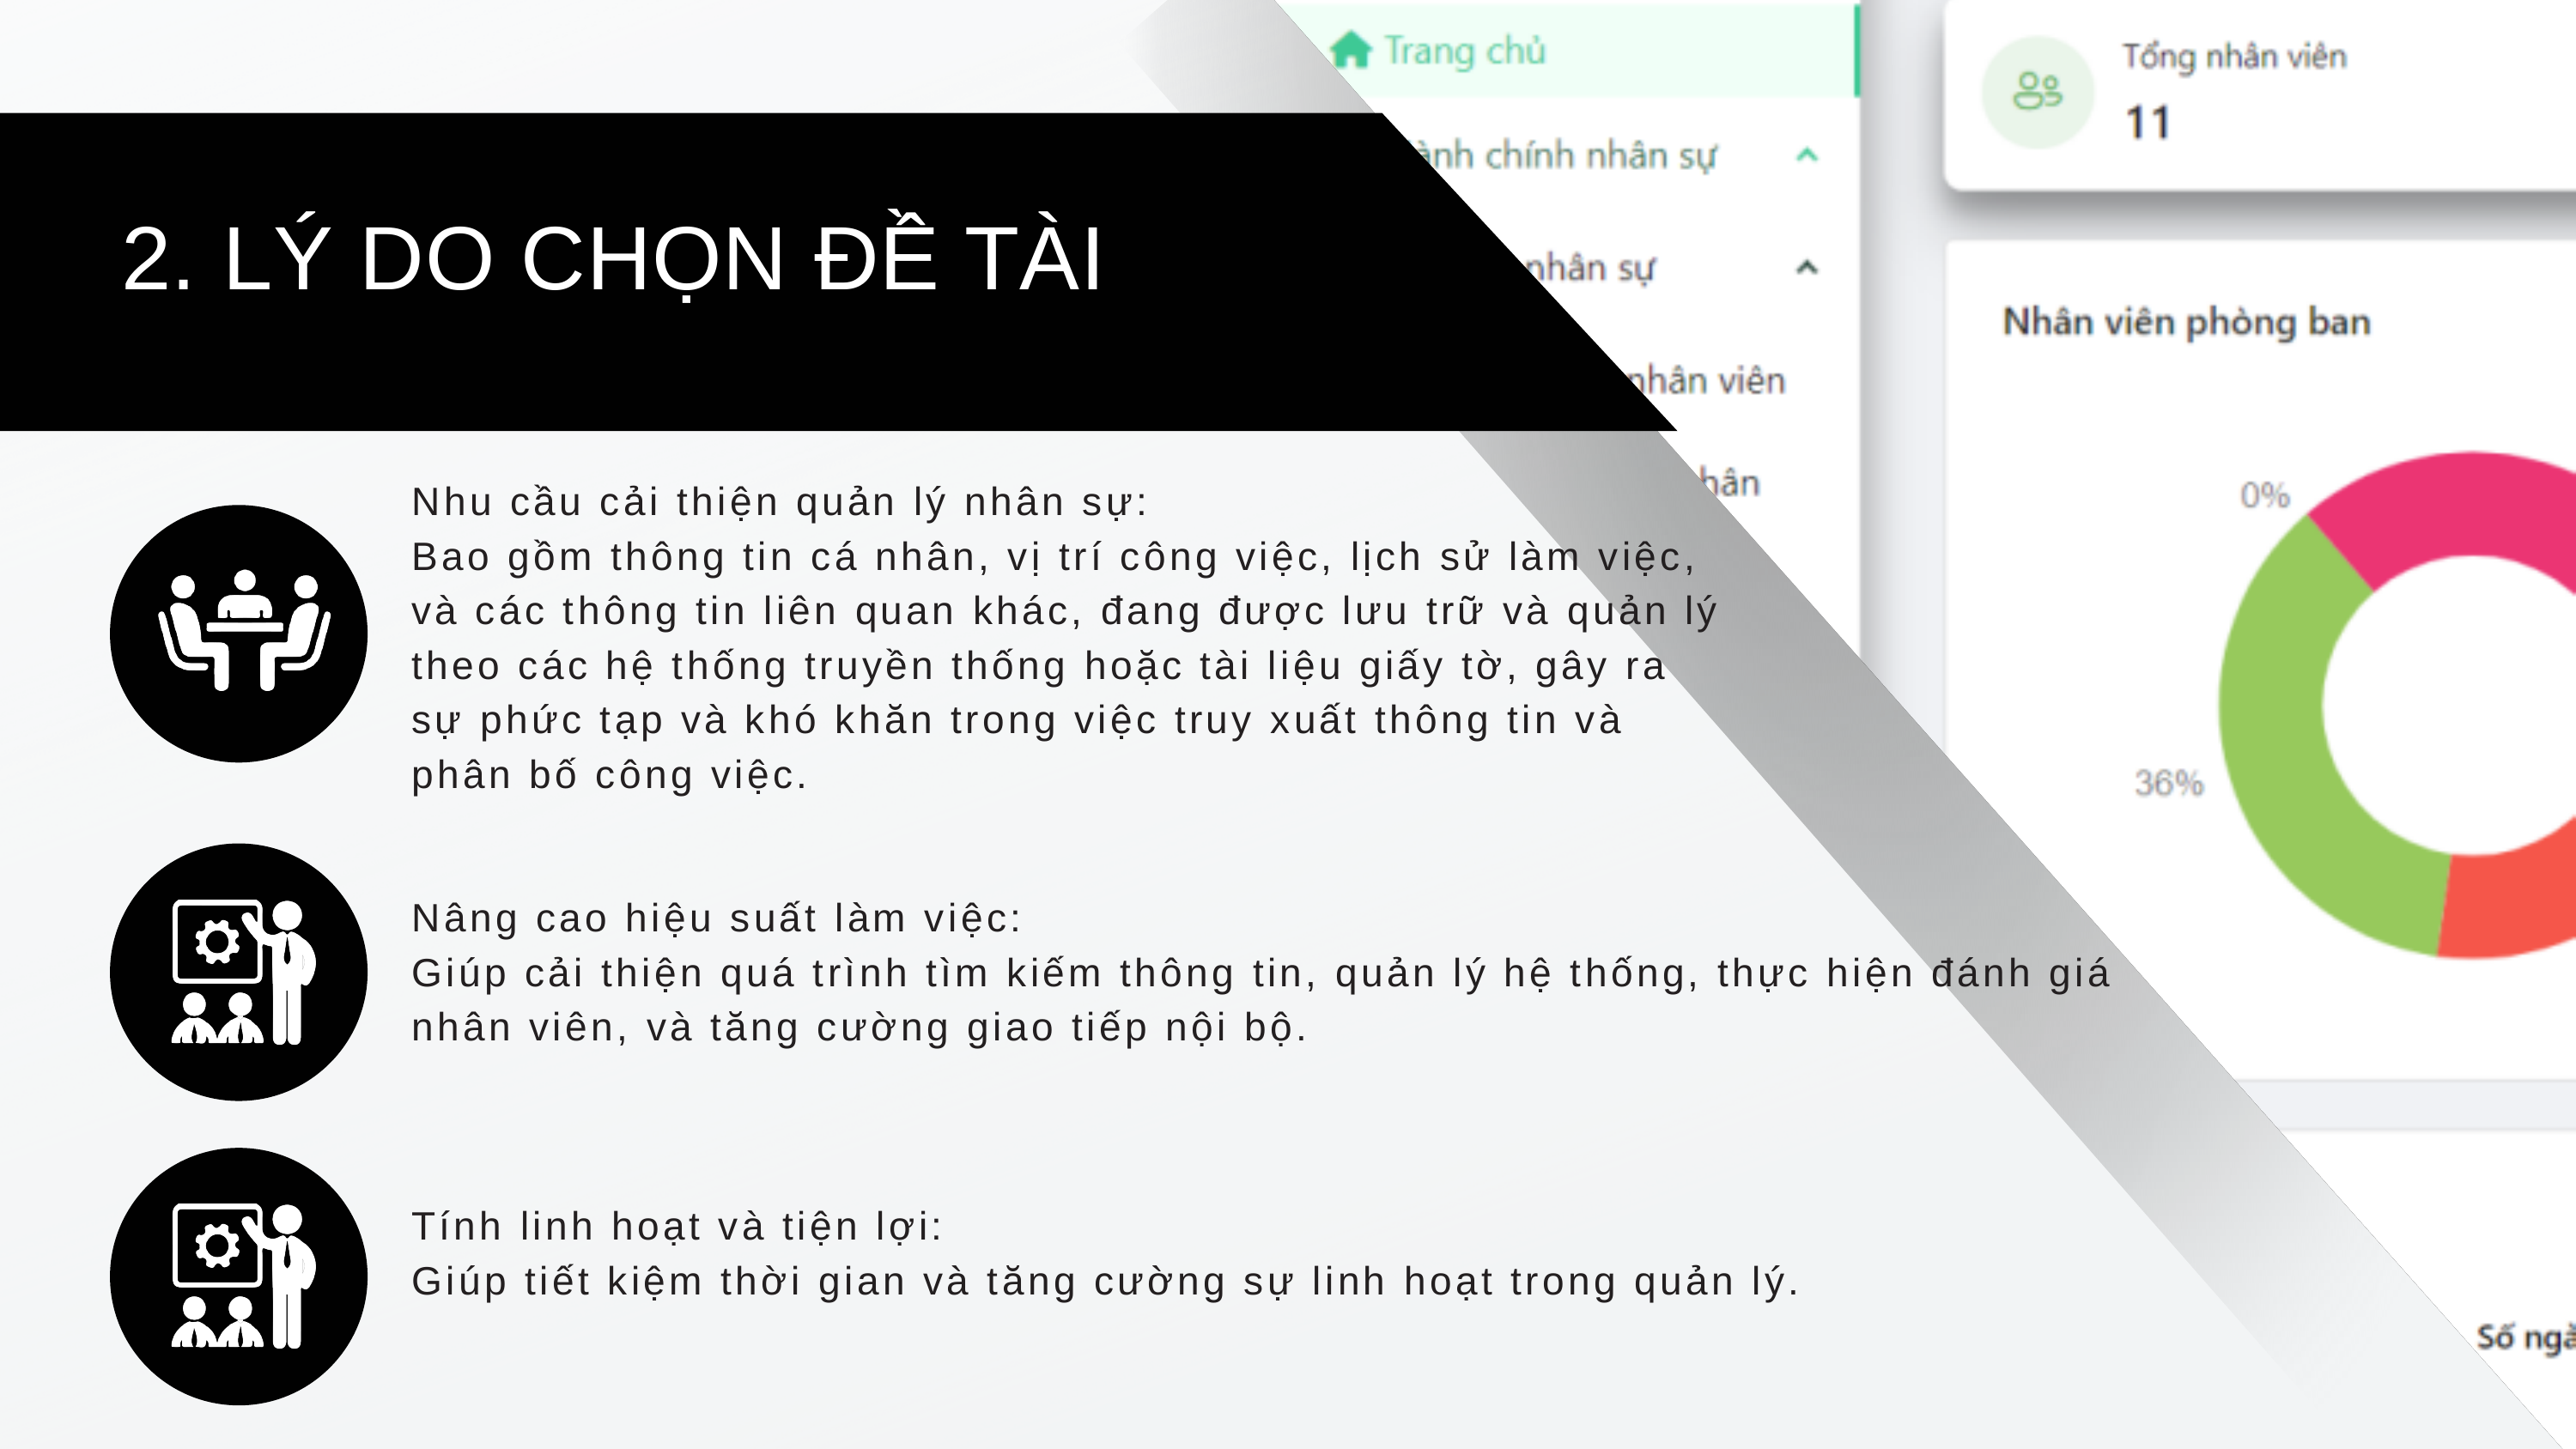

2. LÝ DO CHỌN ĐỀ TÀI
Nhu cầu cải thiện quản lý nhân sự:
Bao gồm thông tin cá nhân, vị trí công việc, lịch sử làm việc, và các thông tin liên quan khác, đang được lưu trữ và quản lý theo các hệ thống truyền thống hoặc tài liệu giấy tờ, gây ra sự phức tạp và khó khăn trong việc truy xuất thông tin và phân bố công việc.

Nâng cao hiệu suất làm việc:
Giúp cải thiện quá trình tìm kiếm thông tin, quản lý hệ thống, thực hiện đánh giá nhân viên, và tăng cường giao tiếp nội bộ.

Tính linh hoạt và tiện lợi:
Giúp tiết kiệm thời gian và tăng cường sự linh hoạt trong quản lý.